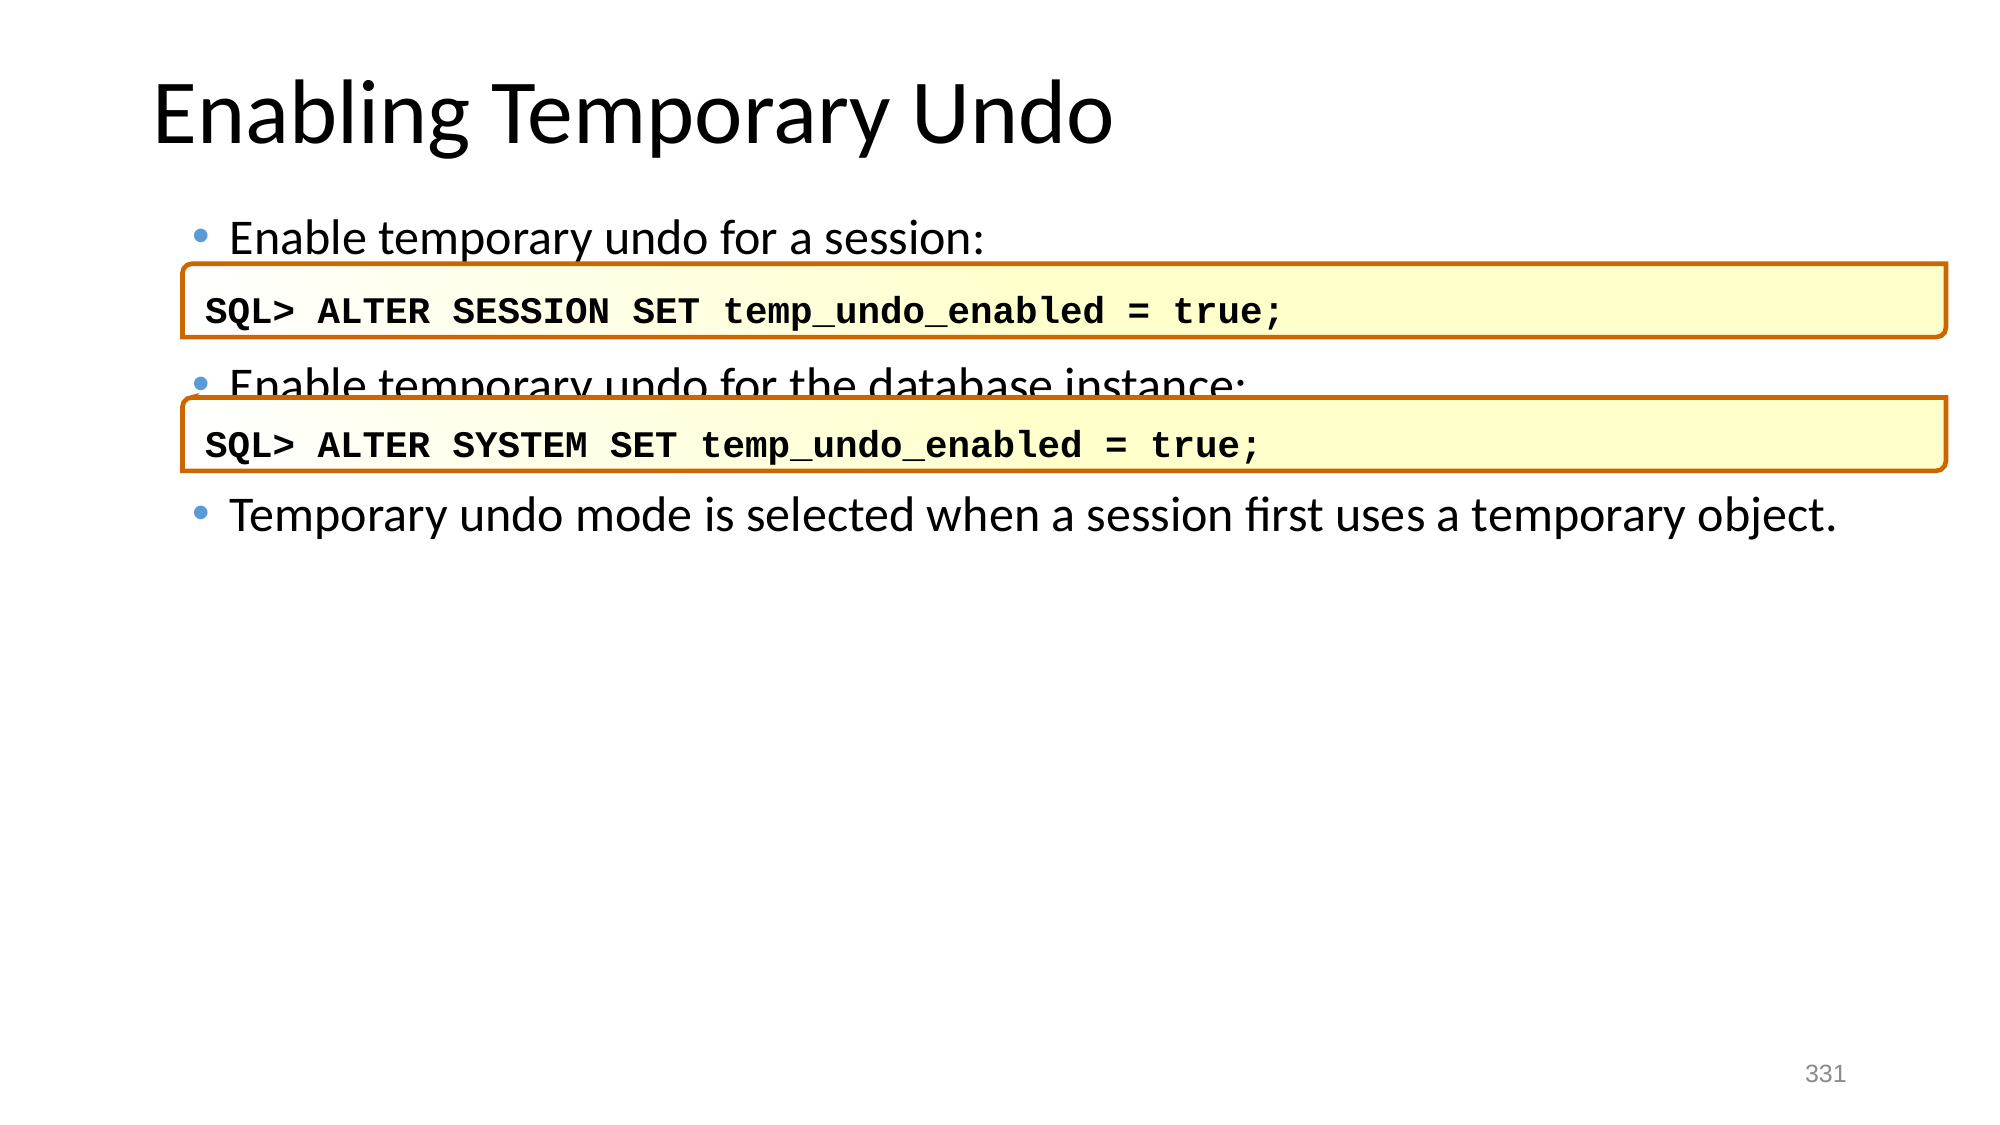

# Enabling Temporary Undo
Enable temporary undo for a session:

Enable temporary undo for the database instance:

Temporary undo mode is selected when a session first uses a temporary object.
SQL> ALTER SESSION SET temp_undo_enabled = true;
SQL> ALTER SYSTEM SET temp_undo_enabled = true;
331